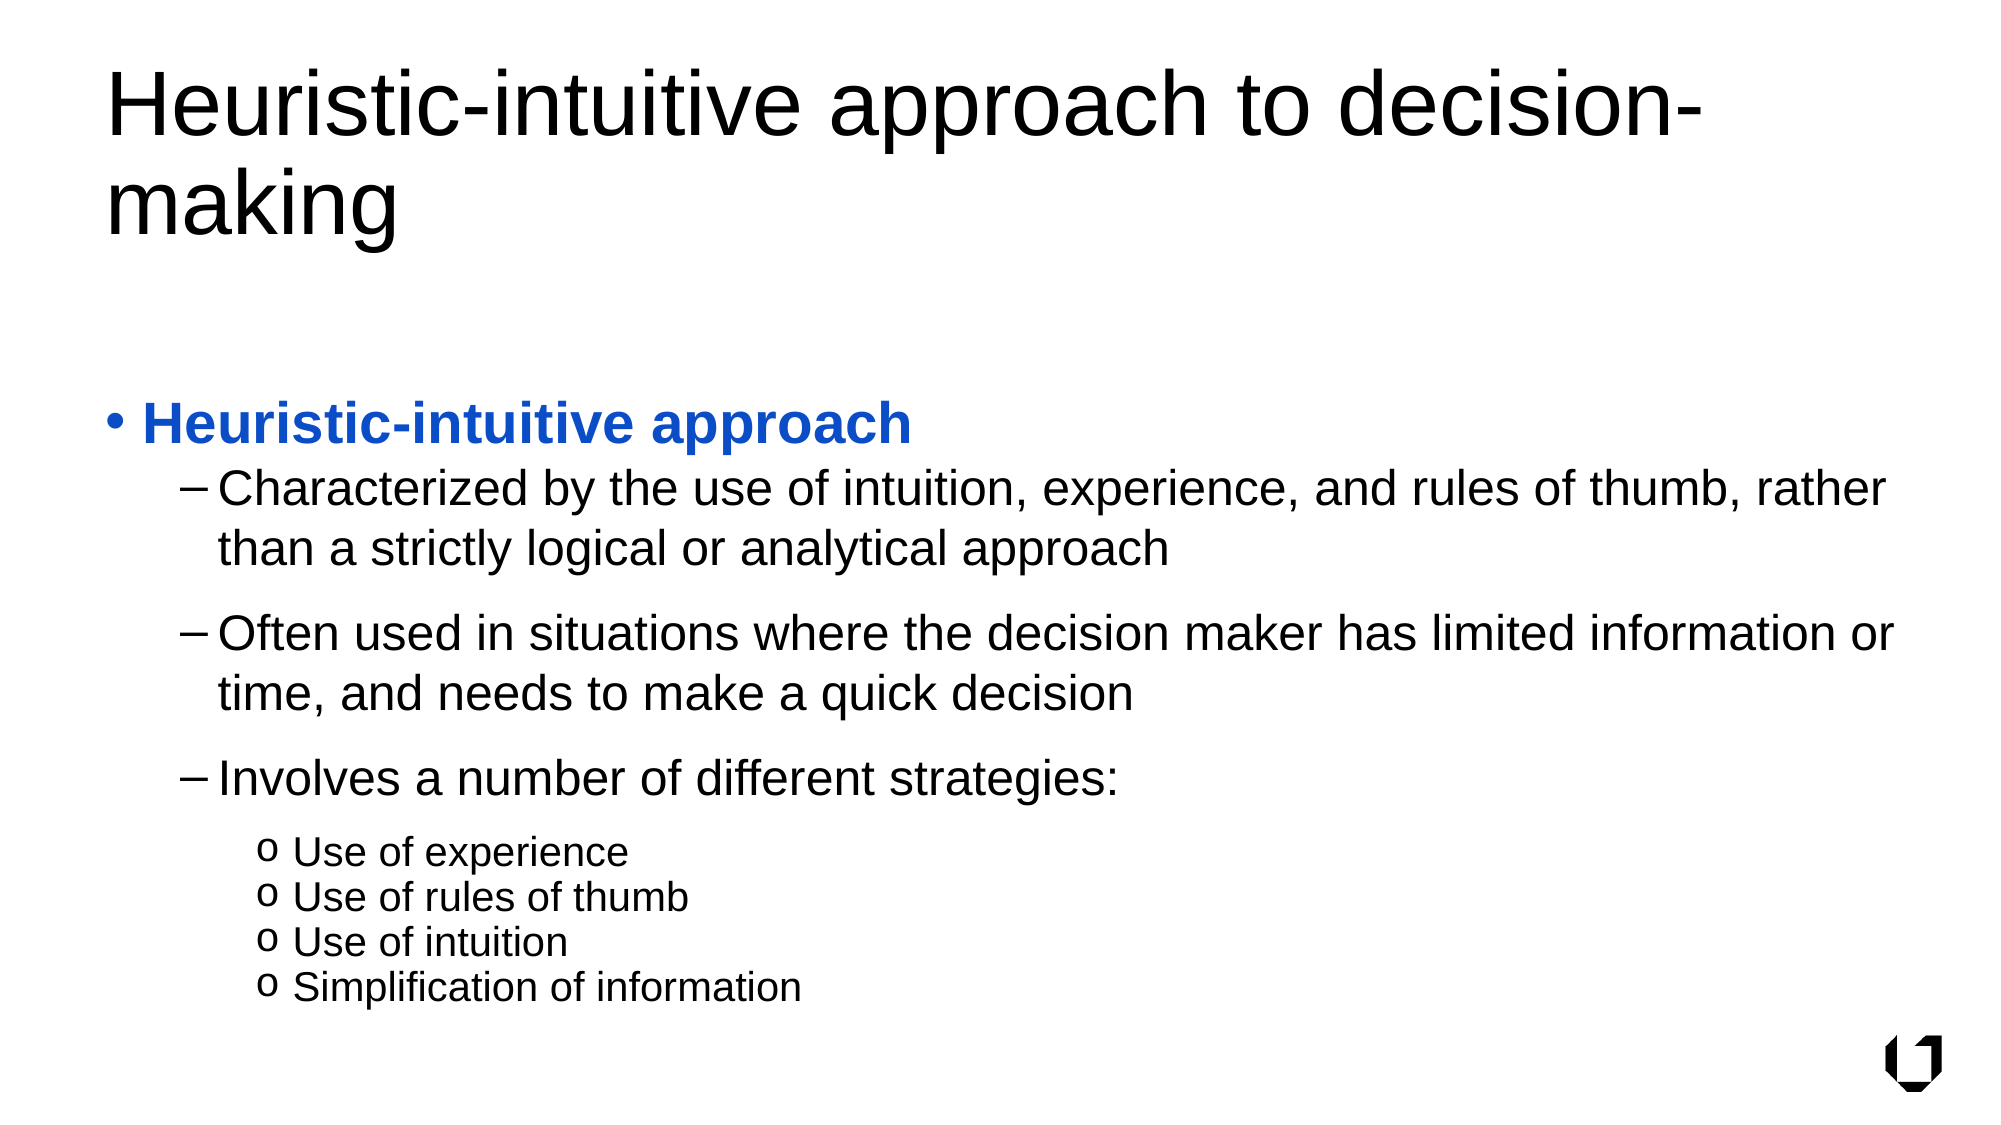

# Heuristic-intuitive approach to decision-making
Heuristic-intuitive approach
Characterized by the use of intuition, experience, and rules of thumb, rather than a strictly logical or analytical approach
Often used in situations where the decision maker has limited information or time, and needs to make a quick decision
Involves a number of different strategies:
Use of experience
Use of rules of thumb
Use of intuition
Simplification of information